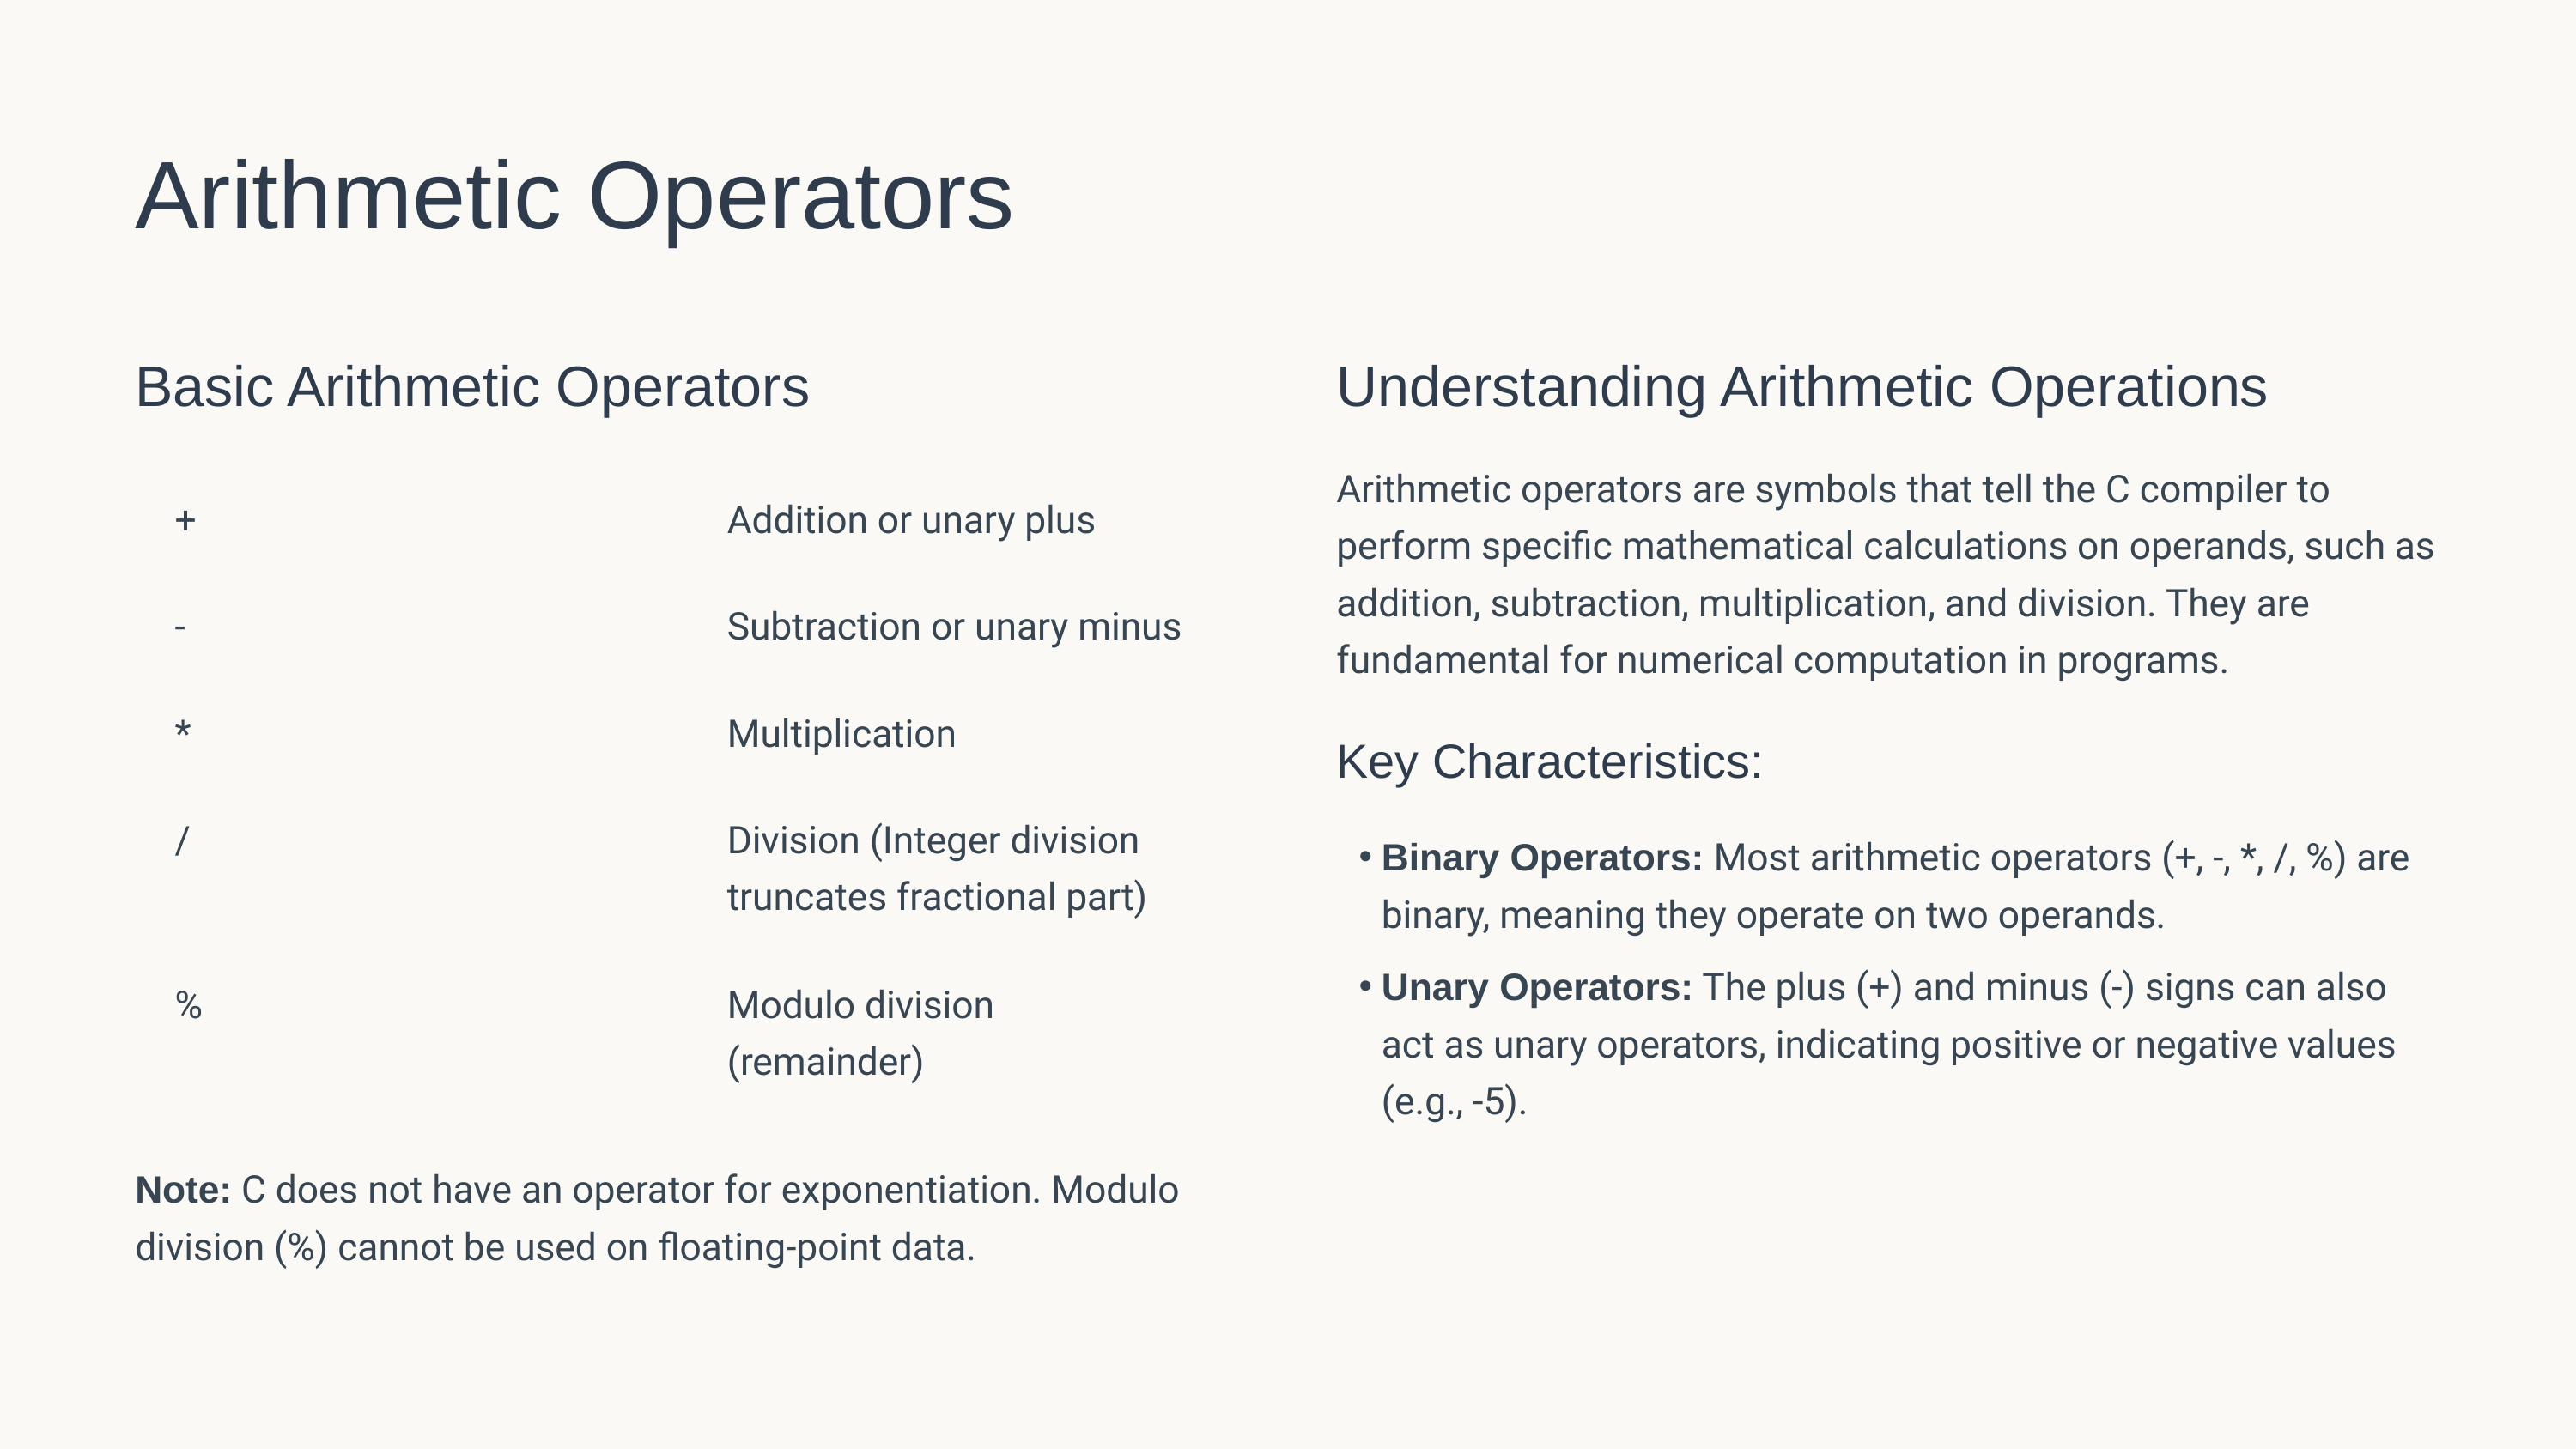

Arithmetic Operators
Basic Arithmetic Operators
Understanding Arithmetic Operations
Arithmetic operators are symbols that tell the C compiler to perform specific mathematical calculations on operands, such as addition, subtraction, multiplication, and division. They are fundamental for numerical computation in programs.

+
Addition or unary plus

-
Subtraction or unary minus

*
Multiplication
Key Characteristics:

/
Division (Integer division truncates fractional part)
Binary Operators: Most arithmetic operators (+, -, *, /, %) are binary, meaning they operate on two operands.
Unary Operators: The plus (+) and minus (-) signs can also act as unary operators, indicating positive or negative values (e.g., -5).

%
Modulo division (remainder)
Note: C does not have an operator for exponentiation. Modulo division (%) cannot be used on floating-point data.